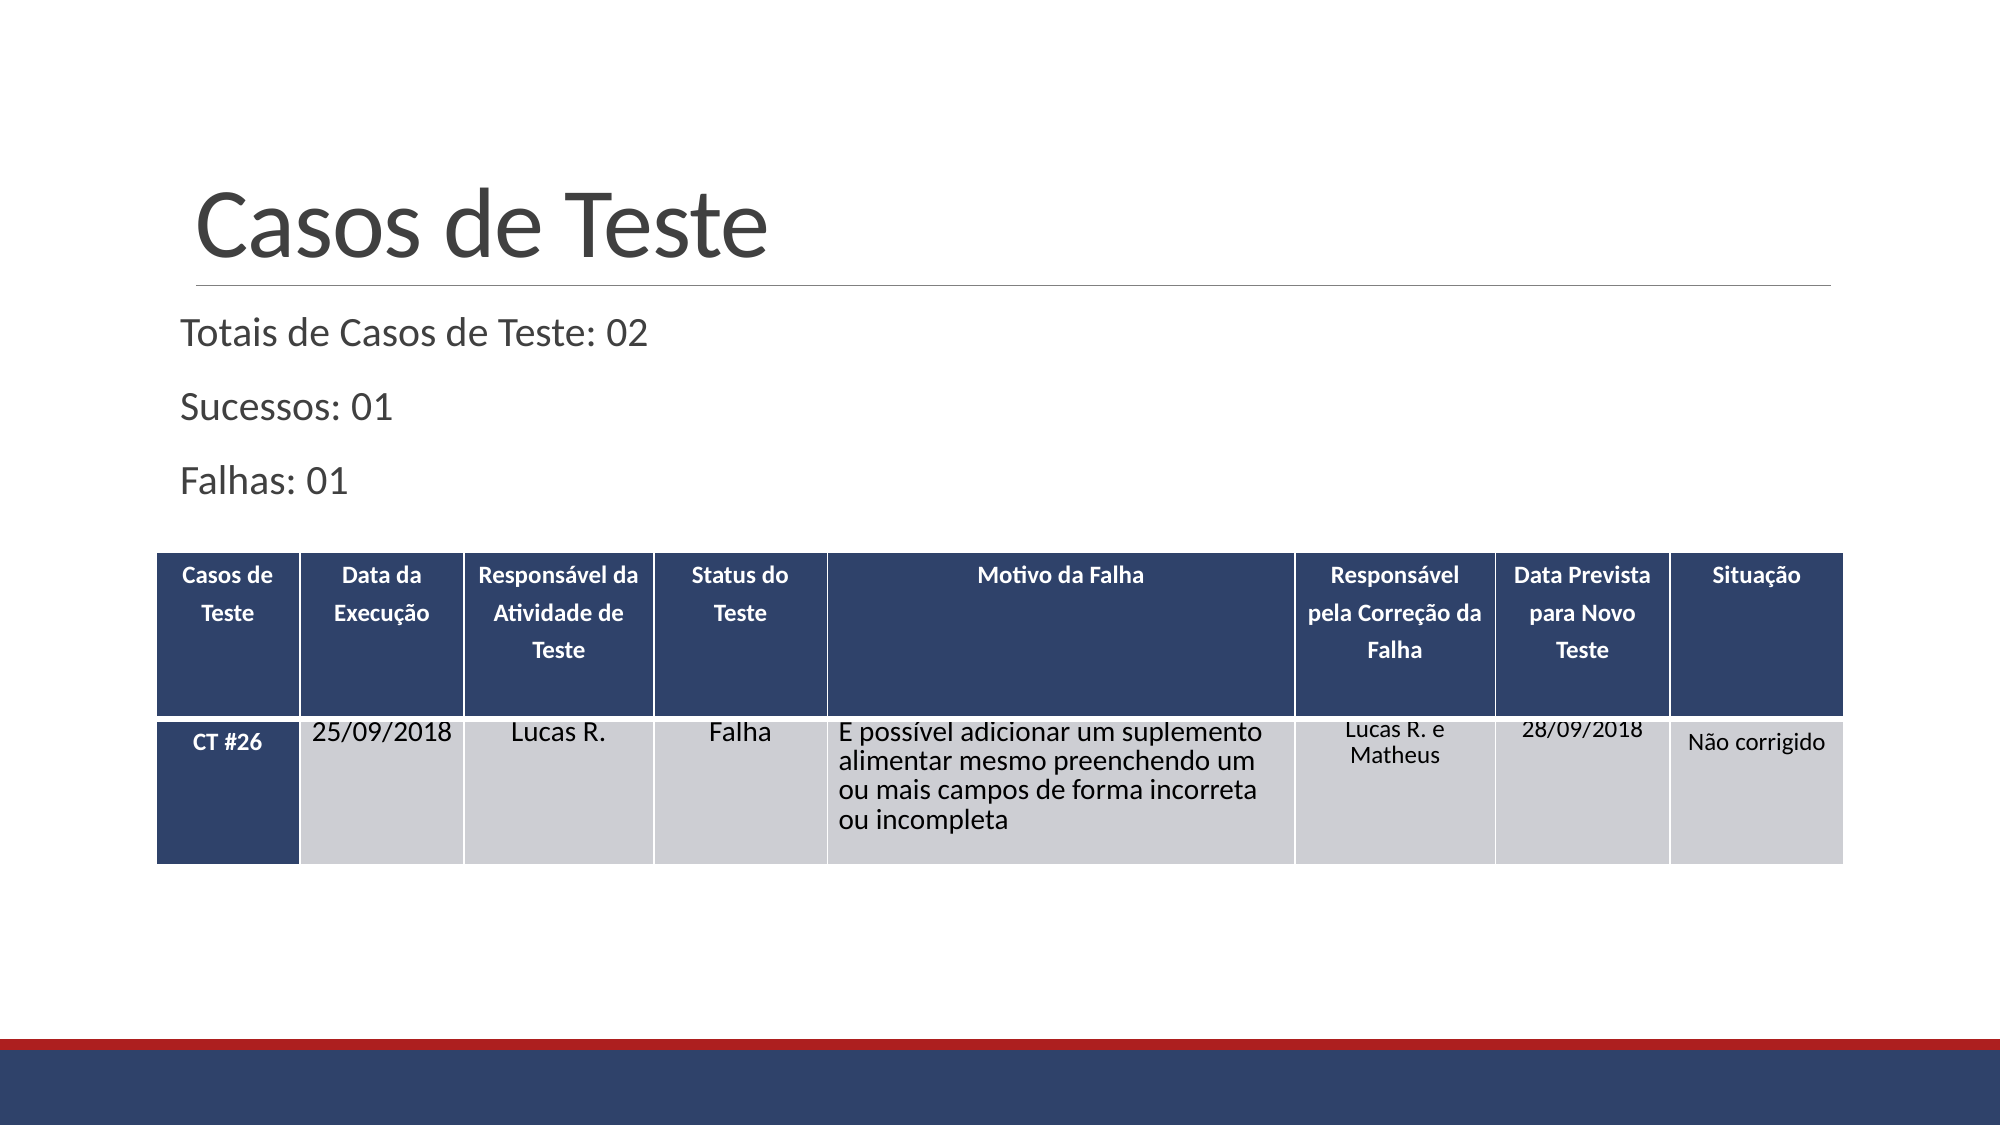

# Casos de Teste
Totais de Casos de Teste: 02
Sucessos: 01
Falhas: 01

| Casos de Teste | Data da Execução | Responsável da Atividade de Teste | Status do Teste | Motivo da Falha | Responsável pela Correção da Falha | Data Prevista para Novo Teste | Situação |
| --- | --- | --- | --- | --- | --- | --- | --- |
| CT #26 | 25/09/2018 | Lucas R. | Falha | É possível adicionar um suplemento alimentar mesmo preenchendo um ou mais campos de forma incorreta ou incompleta | Lucas R. e Matheus | 28/09/2018 | Não corrigido |